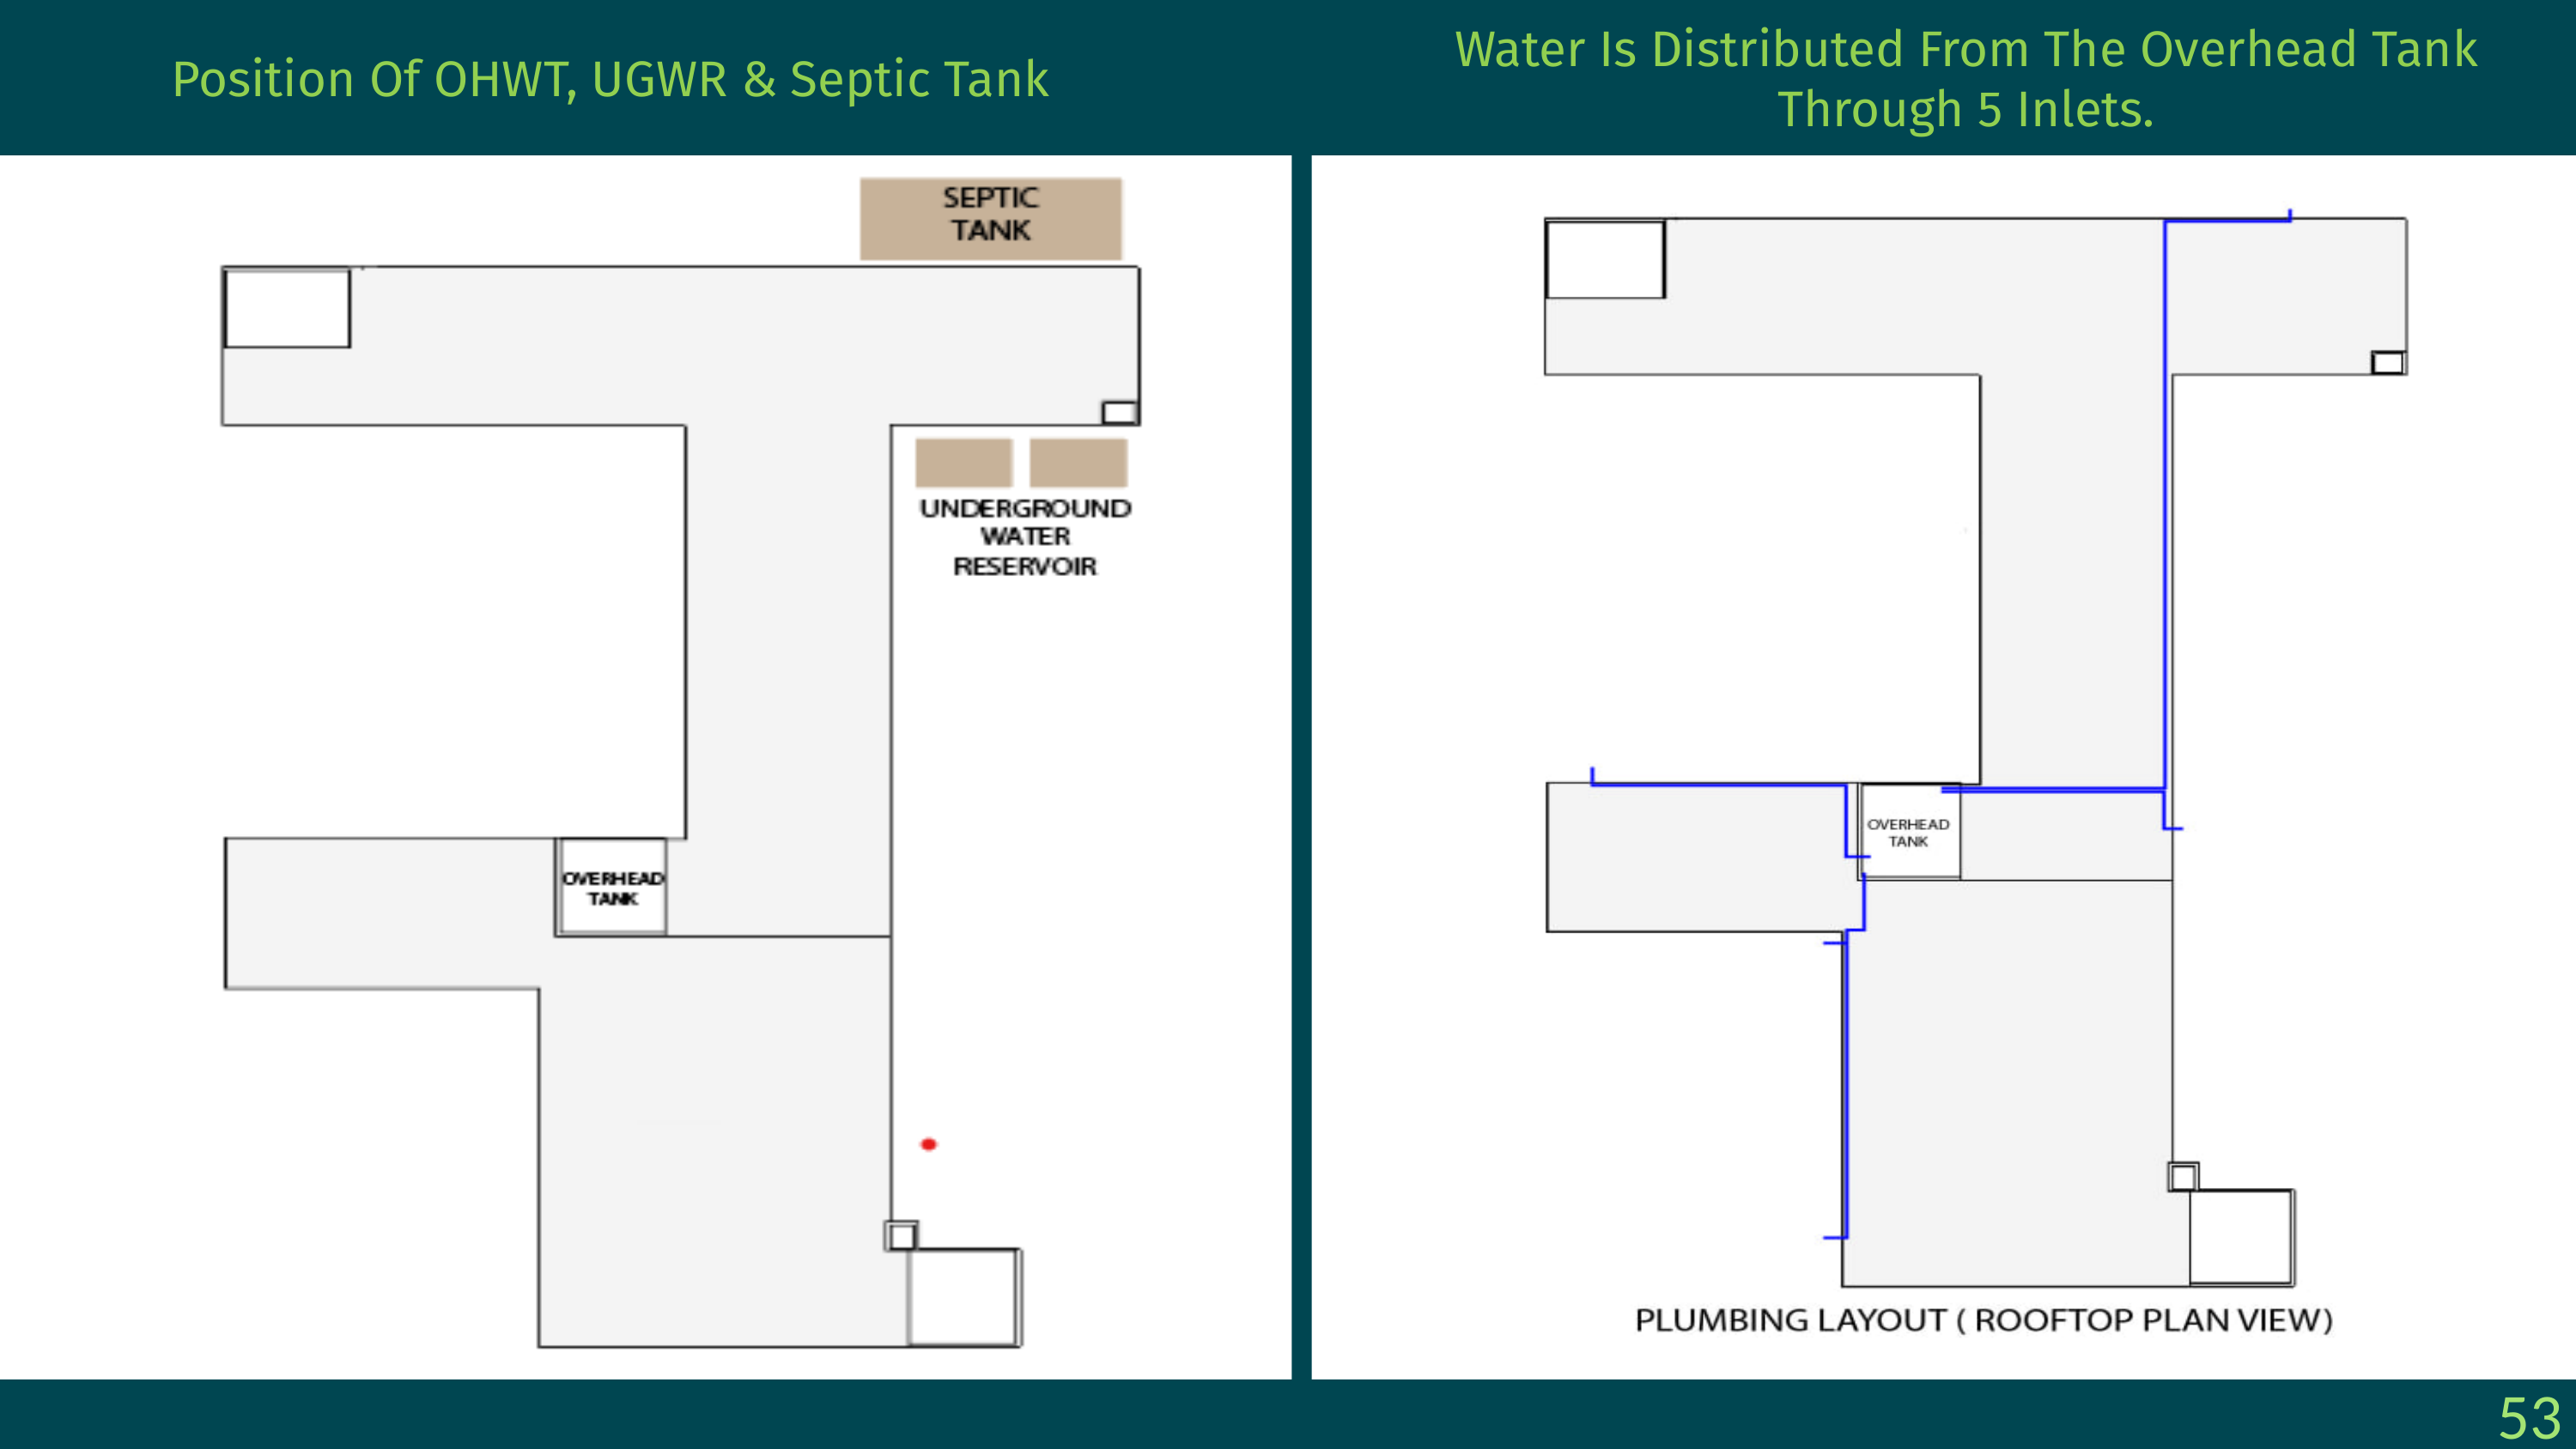

Water Is Distributed From The Overhead Tank Through 5 Inlets.
Position Of OHWT, UGWR & Septic Tank

53